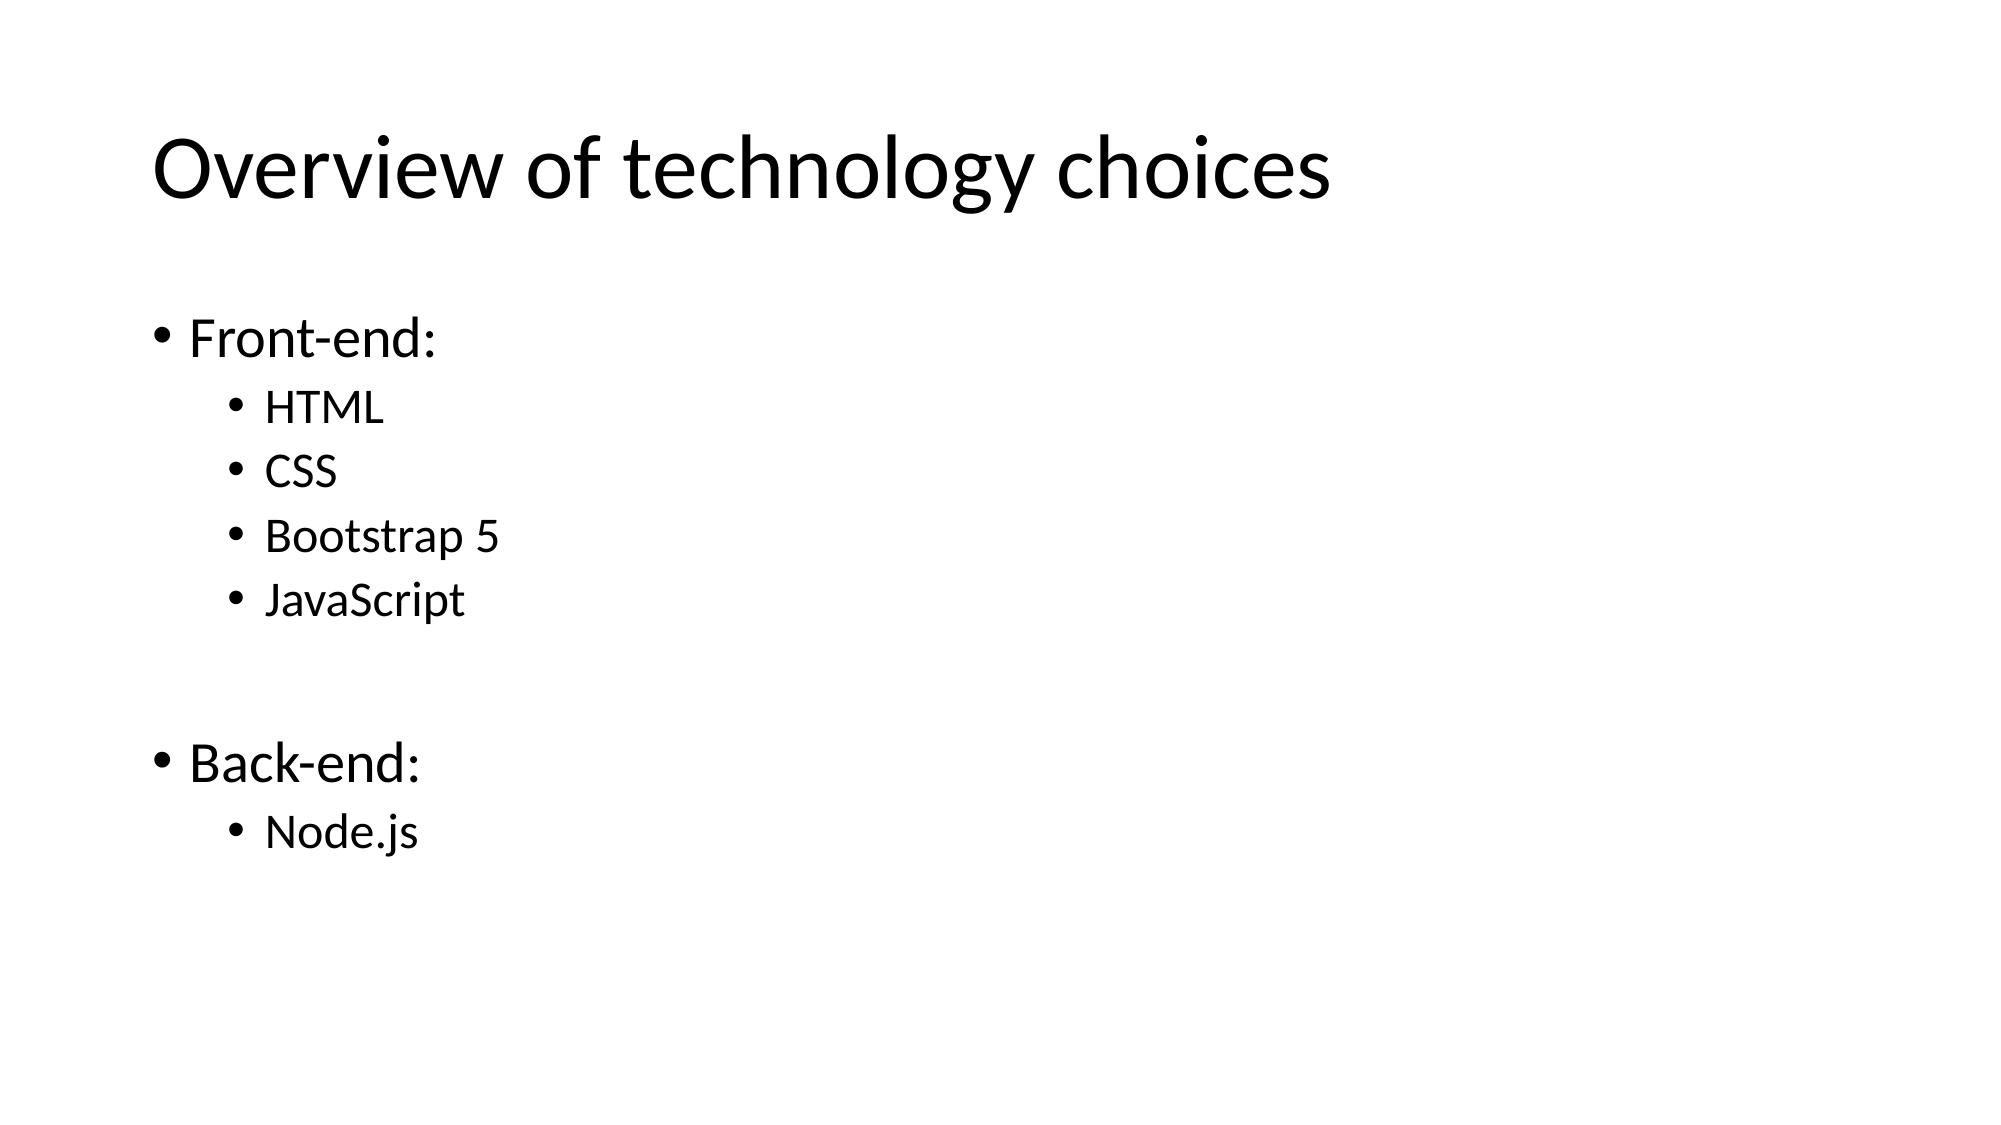

# Overview of technology choices
Front-end:
HTML
CSS
Bootstrap 5
JavaScript

Back-end:
Node.js